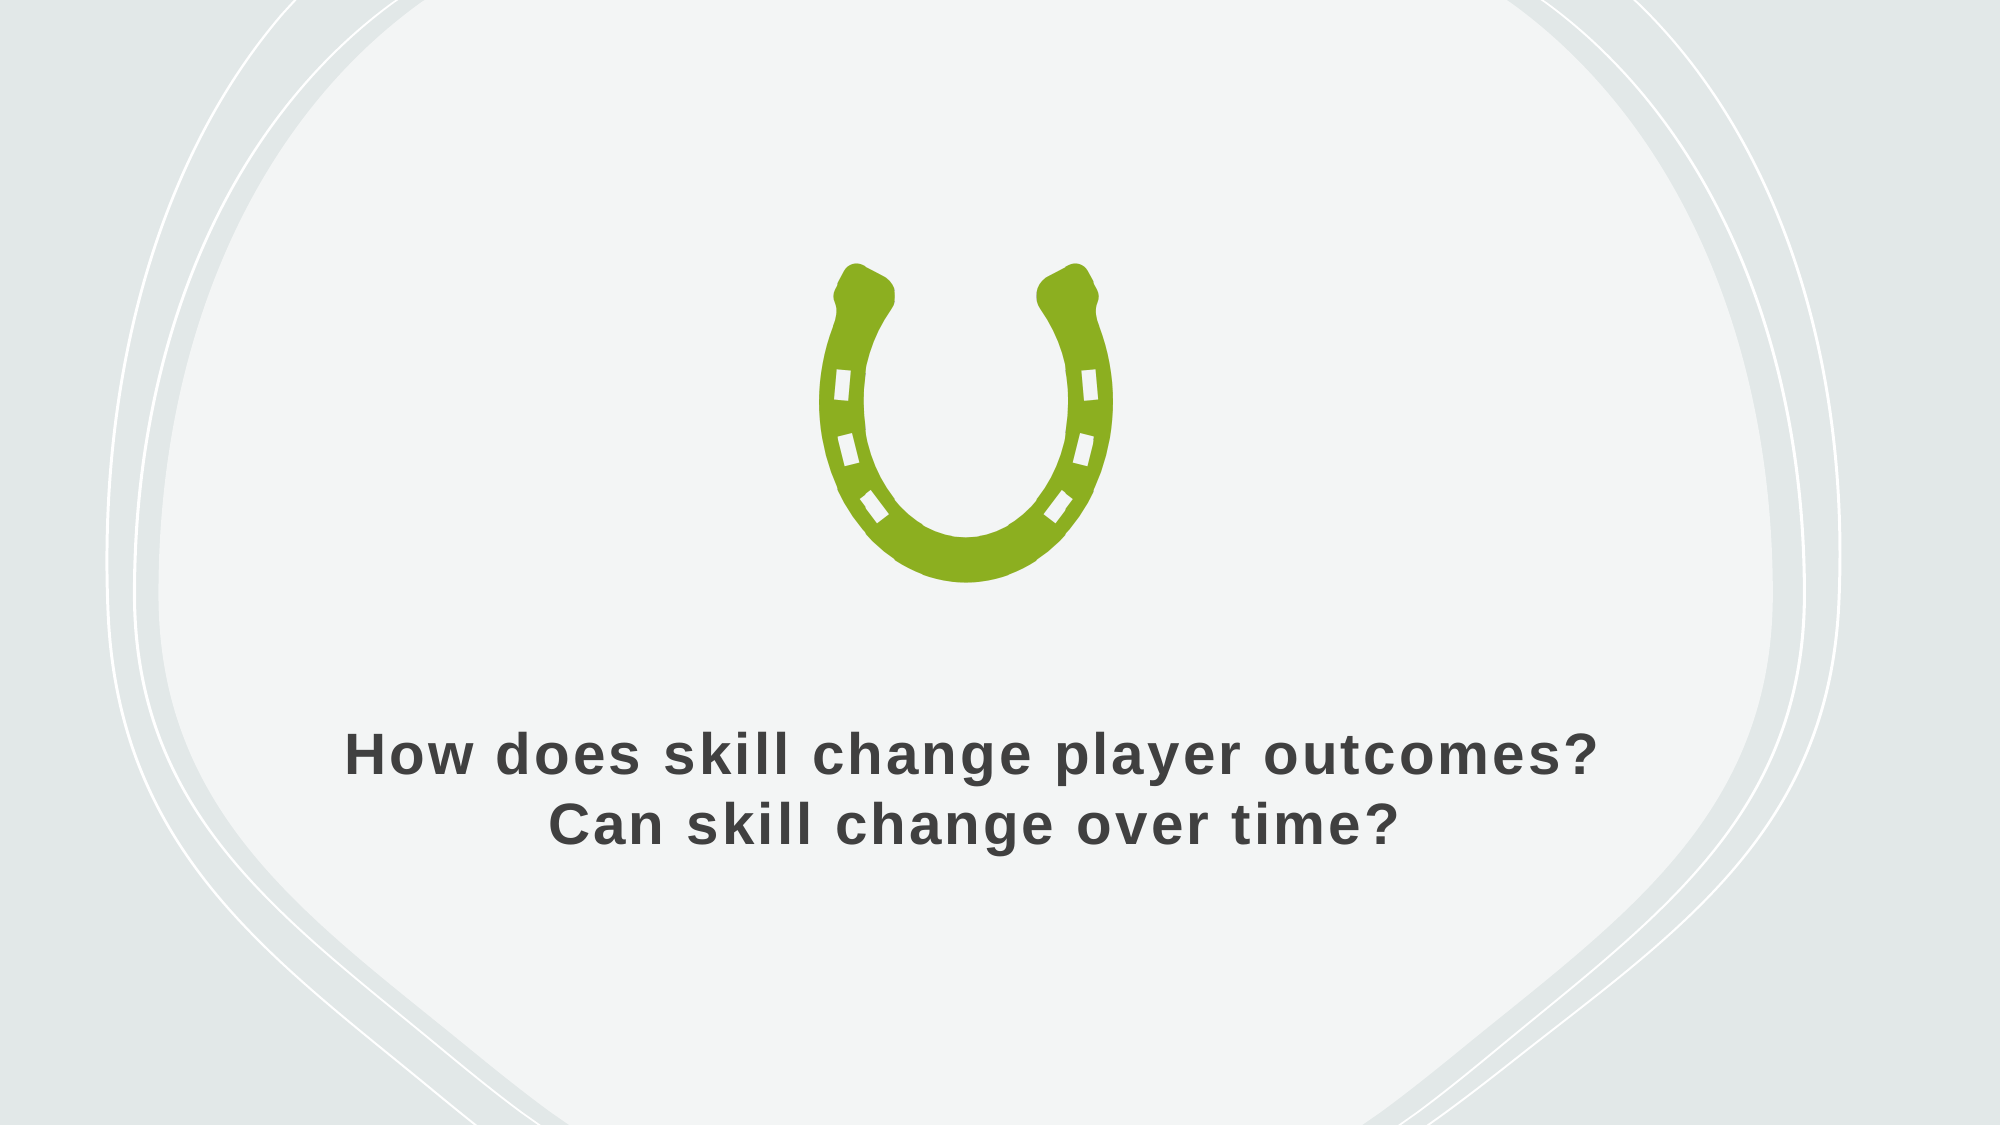

# How does skill change player outcomes? Can skill change over time?